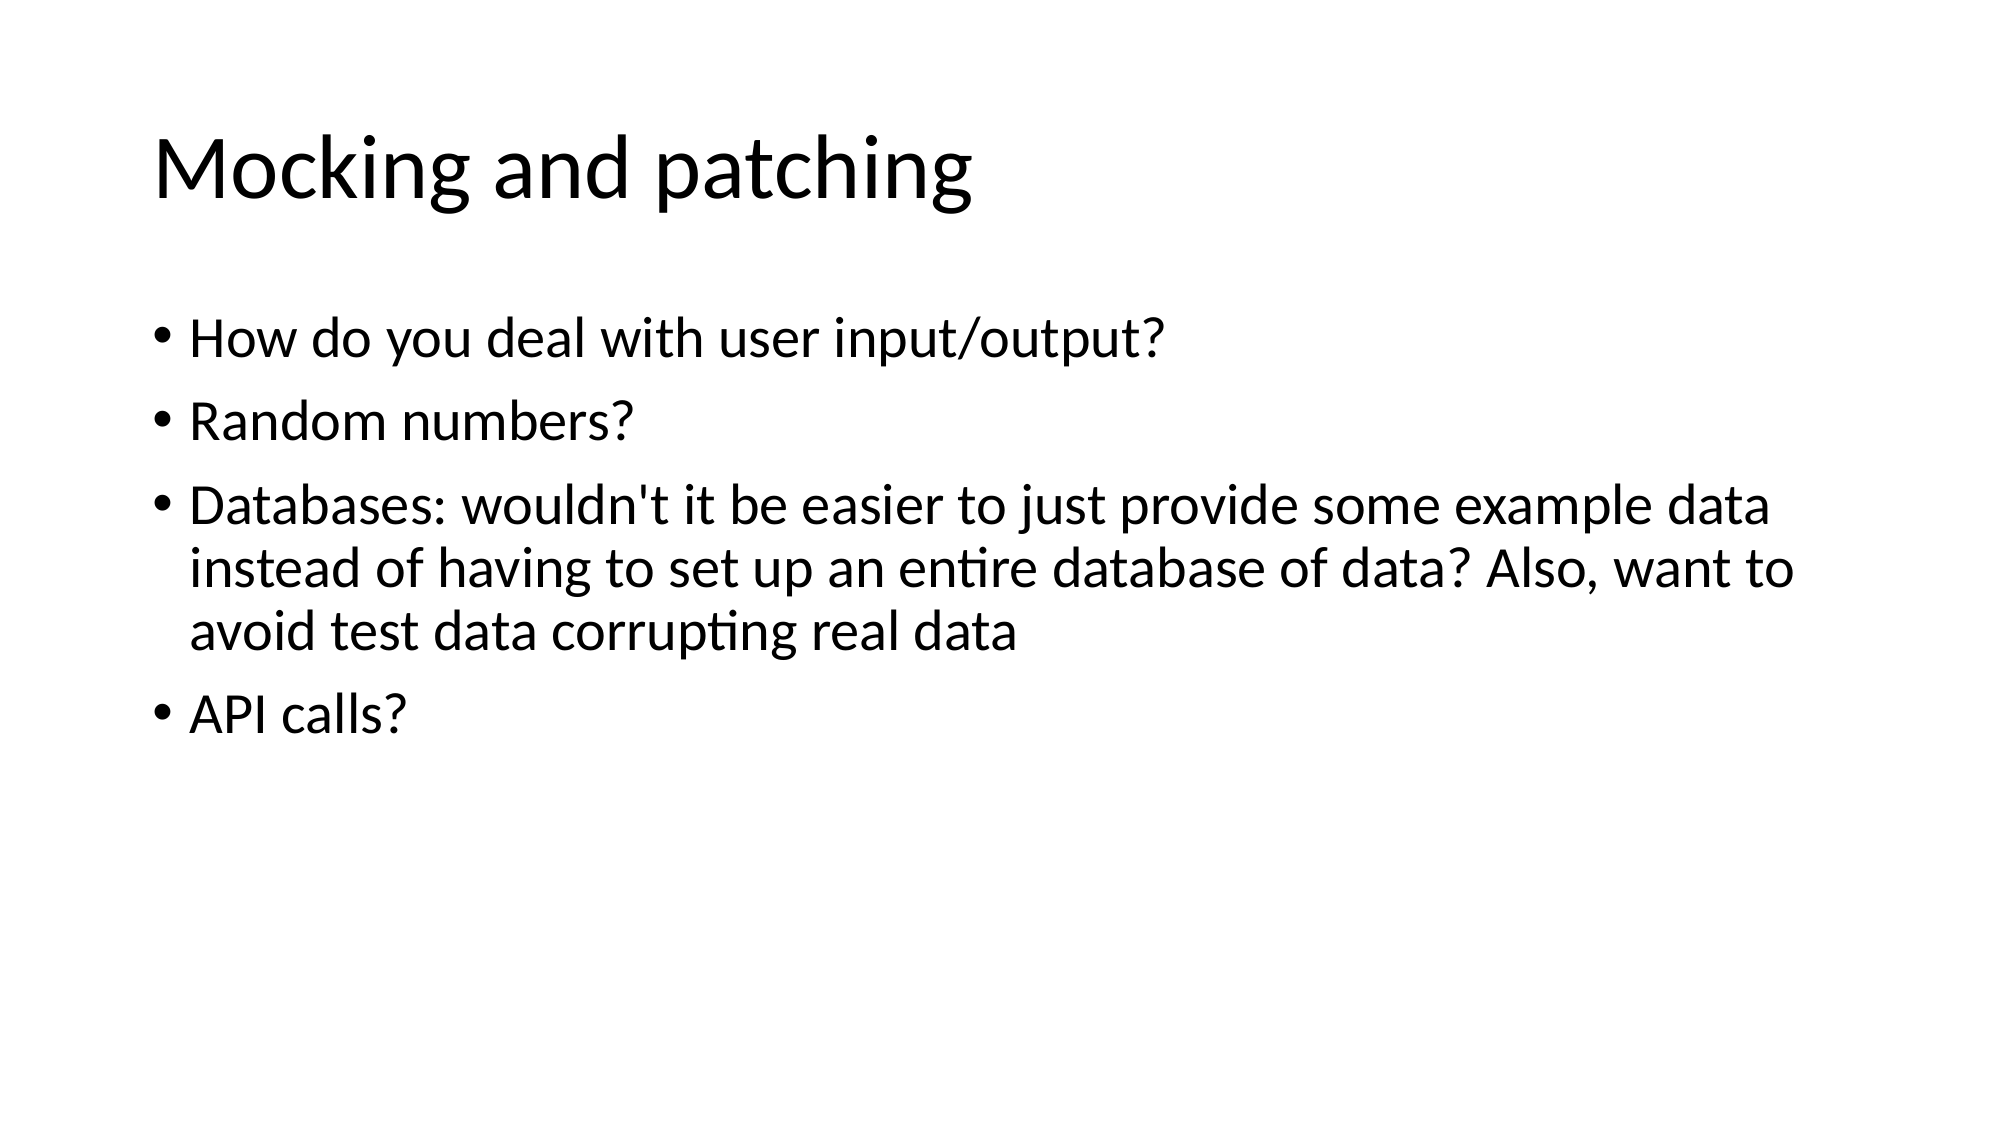

# Mocking and patching
How do you deal with user input/output?
Random numbers?
Databases: wouldn't it be easier to just provide some example data instead of having to set up an entire database of data? Also, want to avoid test data corrupting real data
API calls?